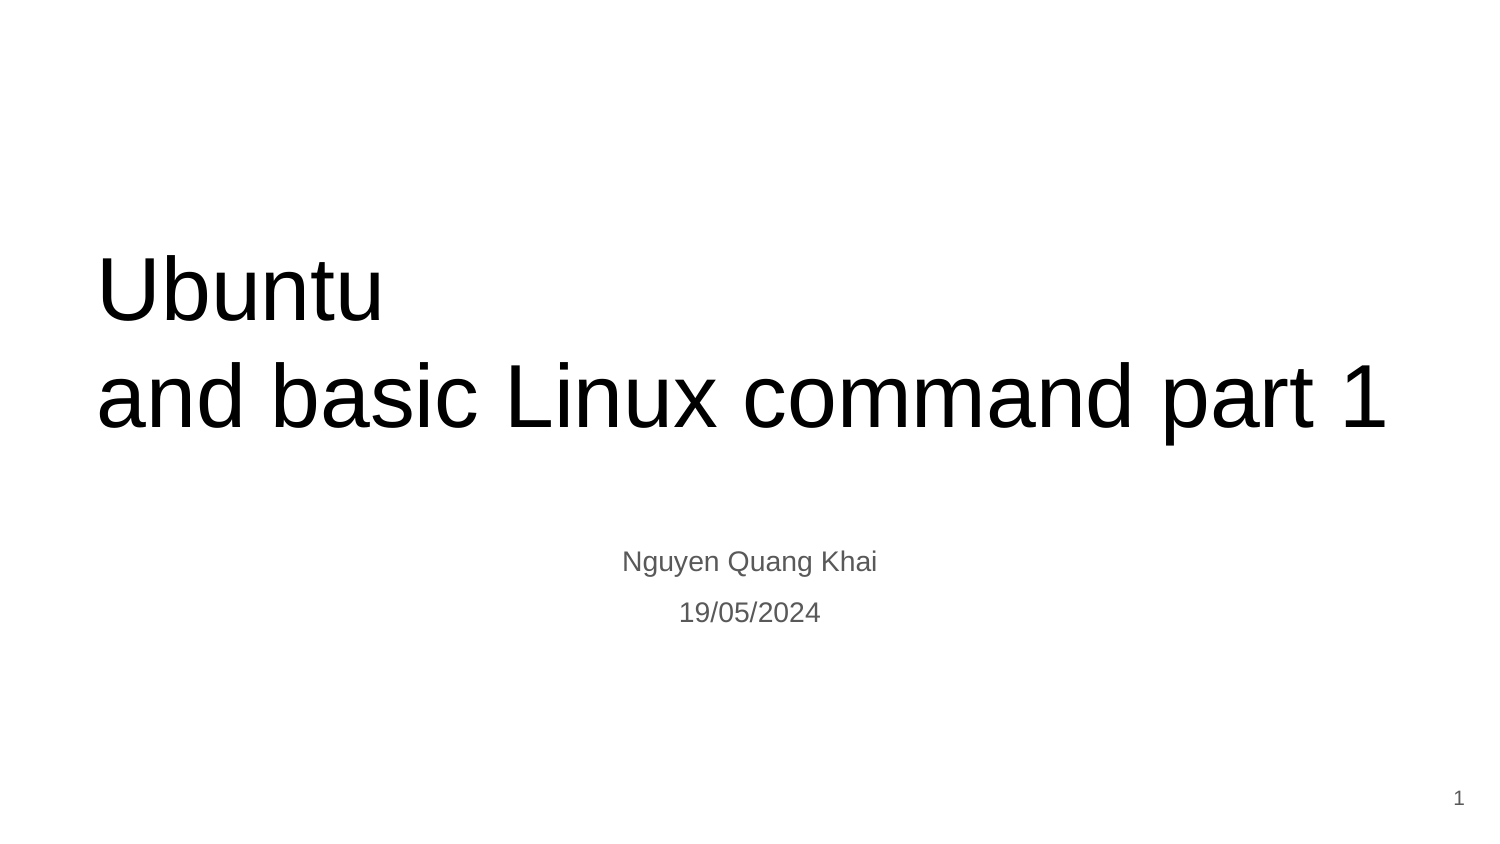

# Ubuntu
and basic Linux command part 1
Nguyen Quang Khai
19/05/2024
1